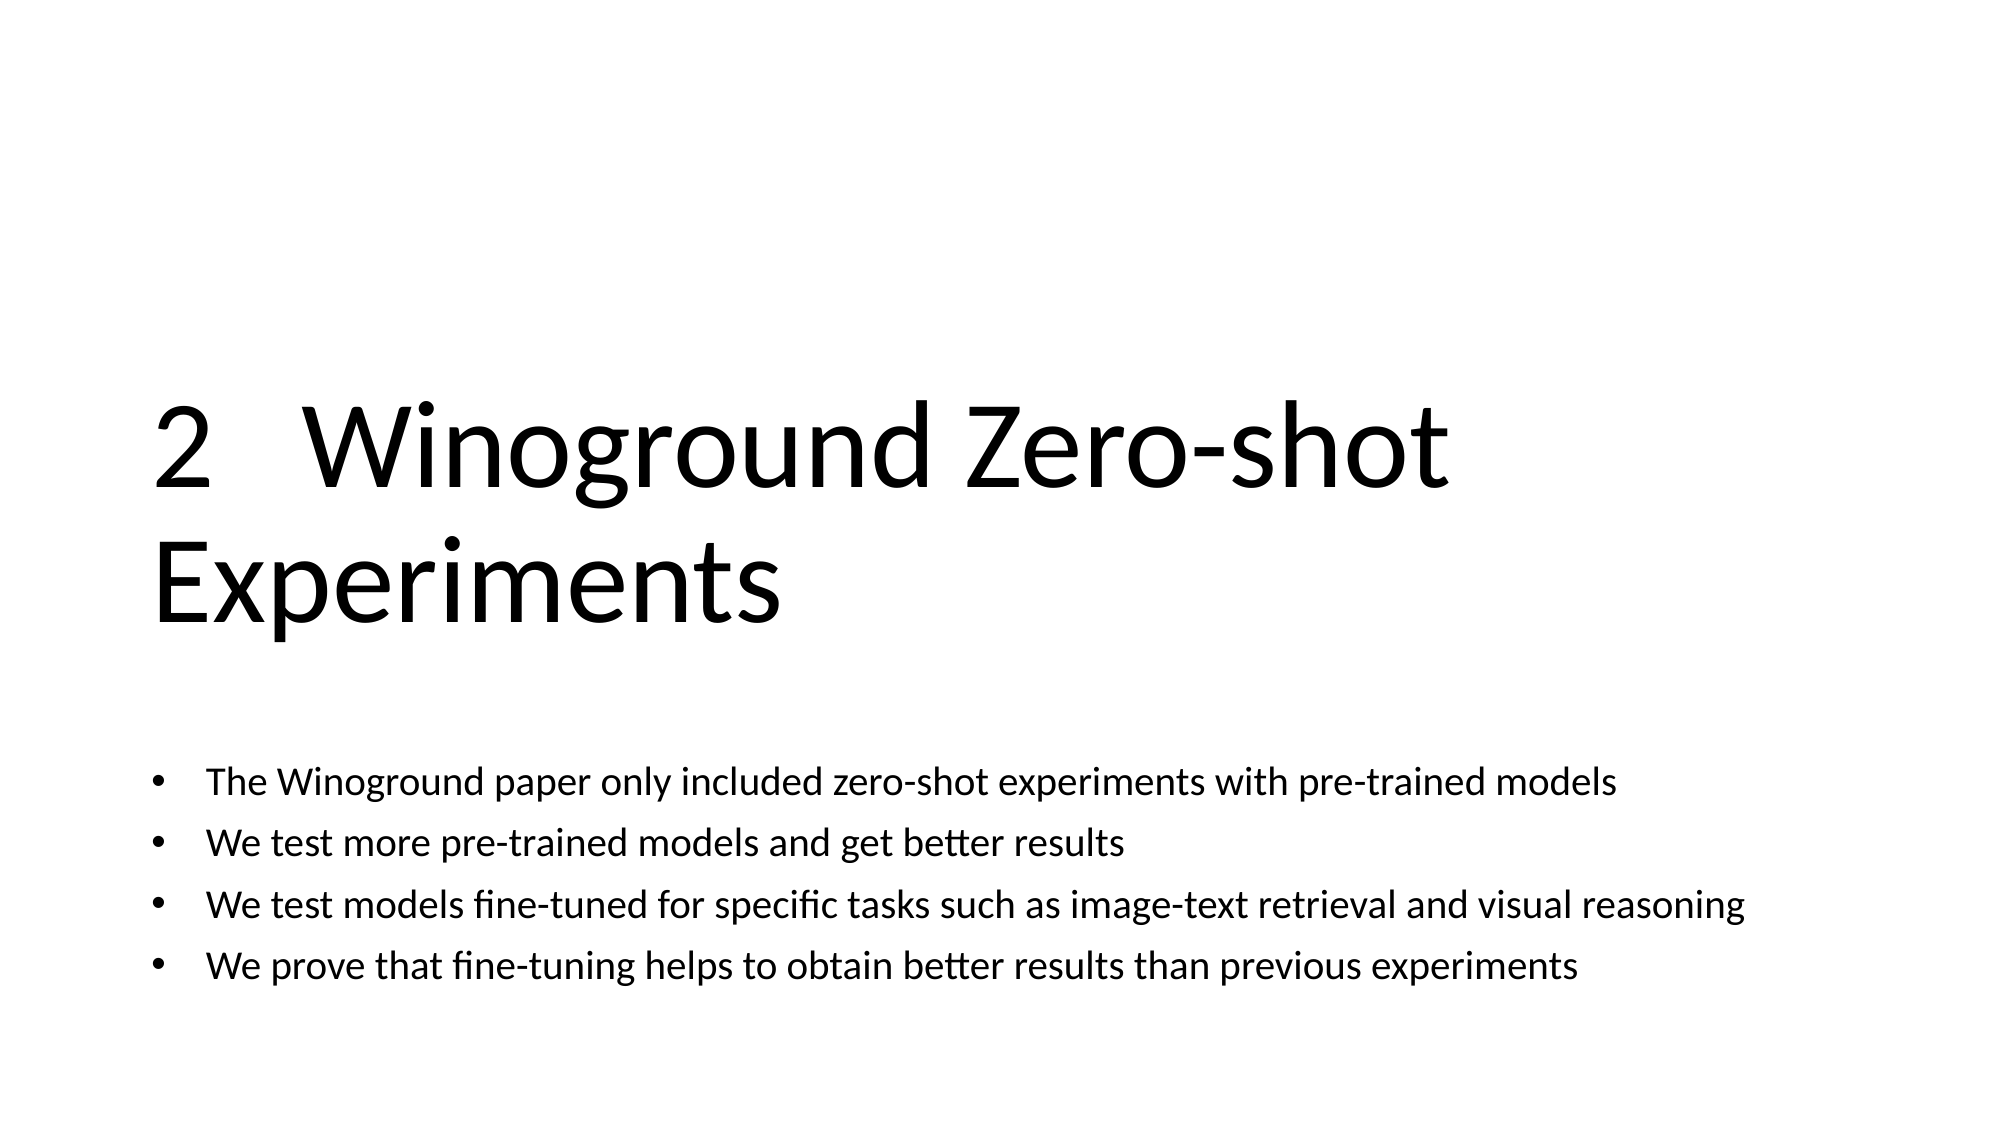

# 2	Winoground Zero-shot Experiments
The Winoground paper only included zero-shot experiments with pre-trained models
We test more pre-trained models and get better results
We test models fine-tuned for specific tasks such as image-text retrieval and visual reasoning
We prove that fine-tuning helps to obtain better results than previous experiments